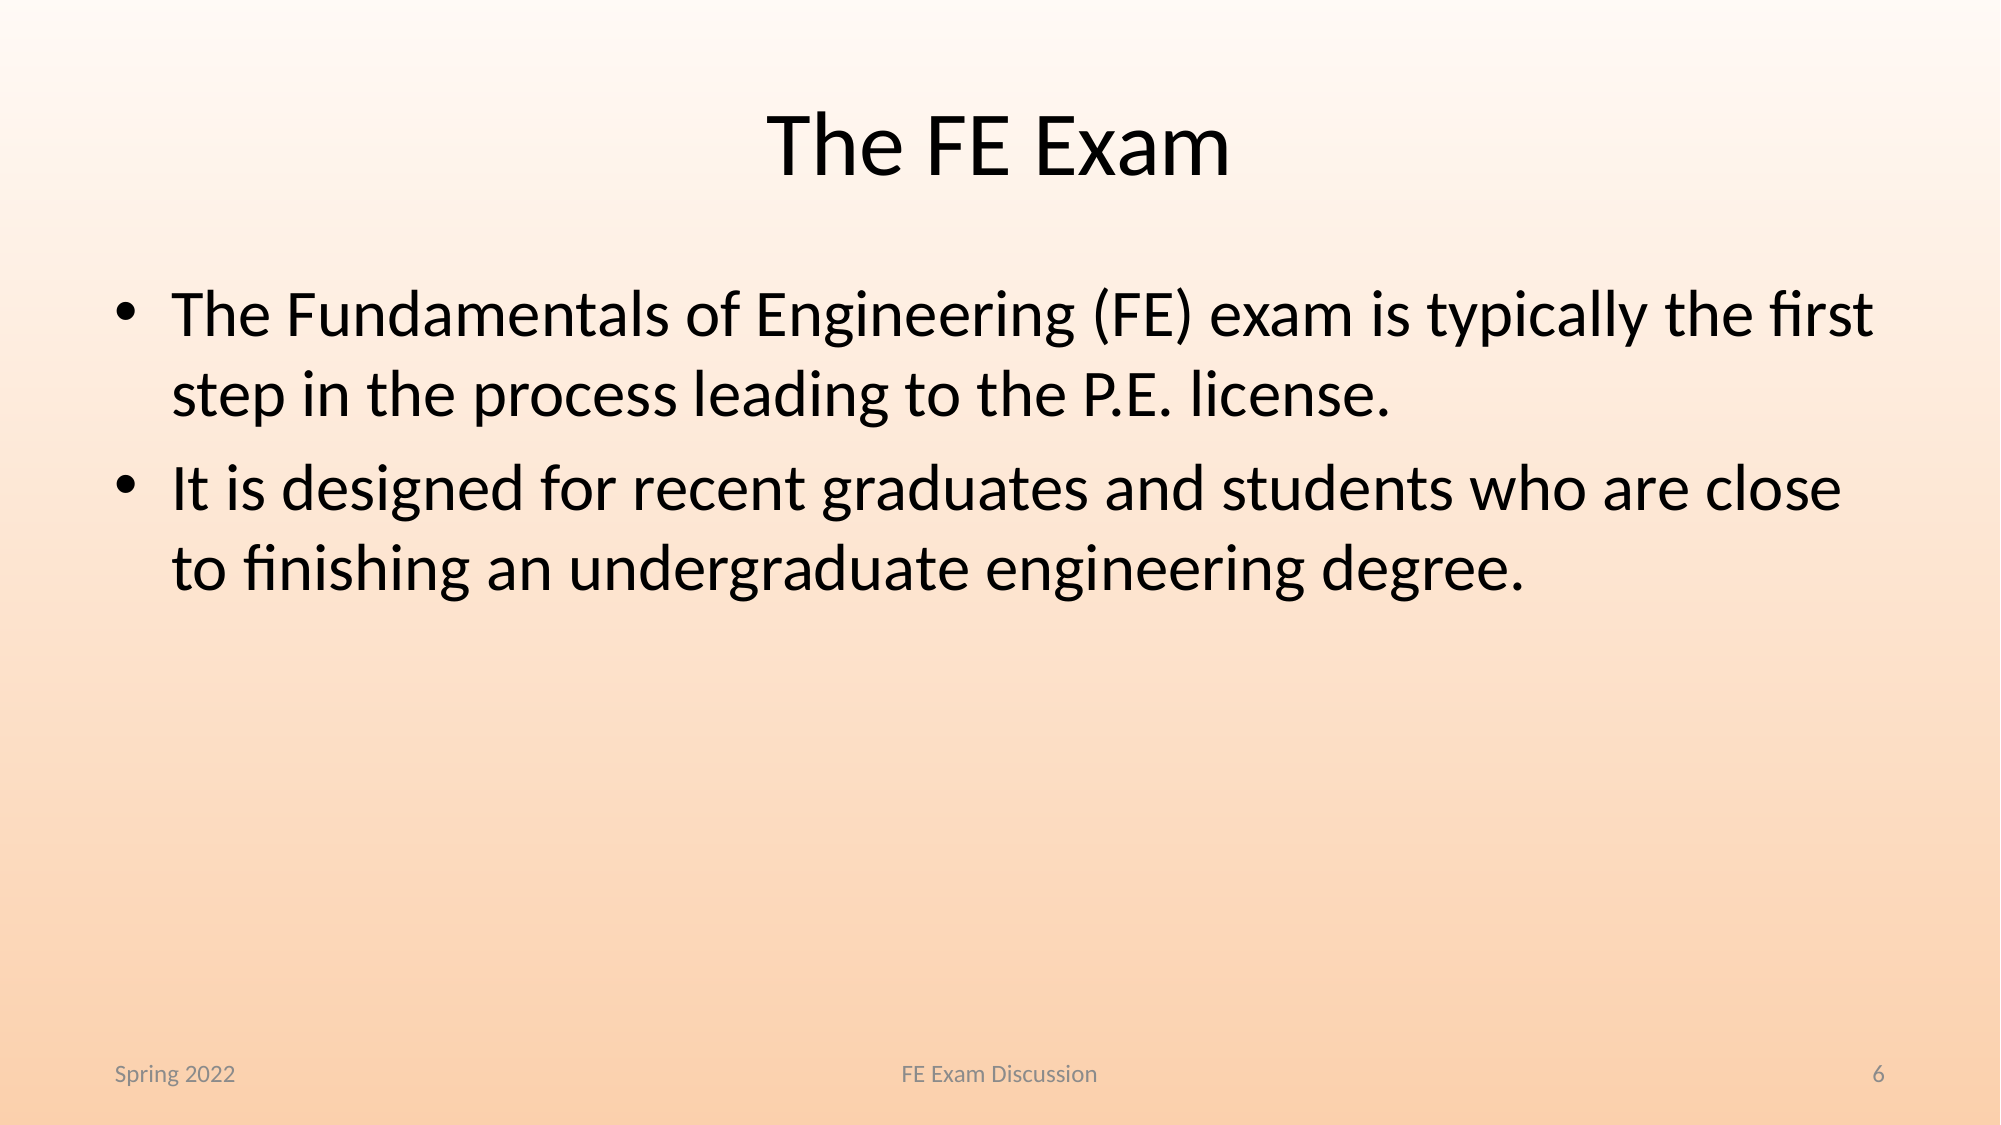

# The FE Exam
The Fundamentals of Engineering (FE) exam is typically the first step in the process leading to the P.E. license.
It is designed for recent graduates and students who are close to finishing an undergraduate engineering degree.
Spring 2022
FE Exam Discussion
6